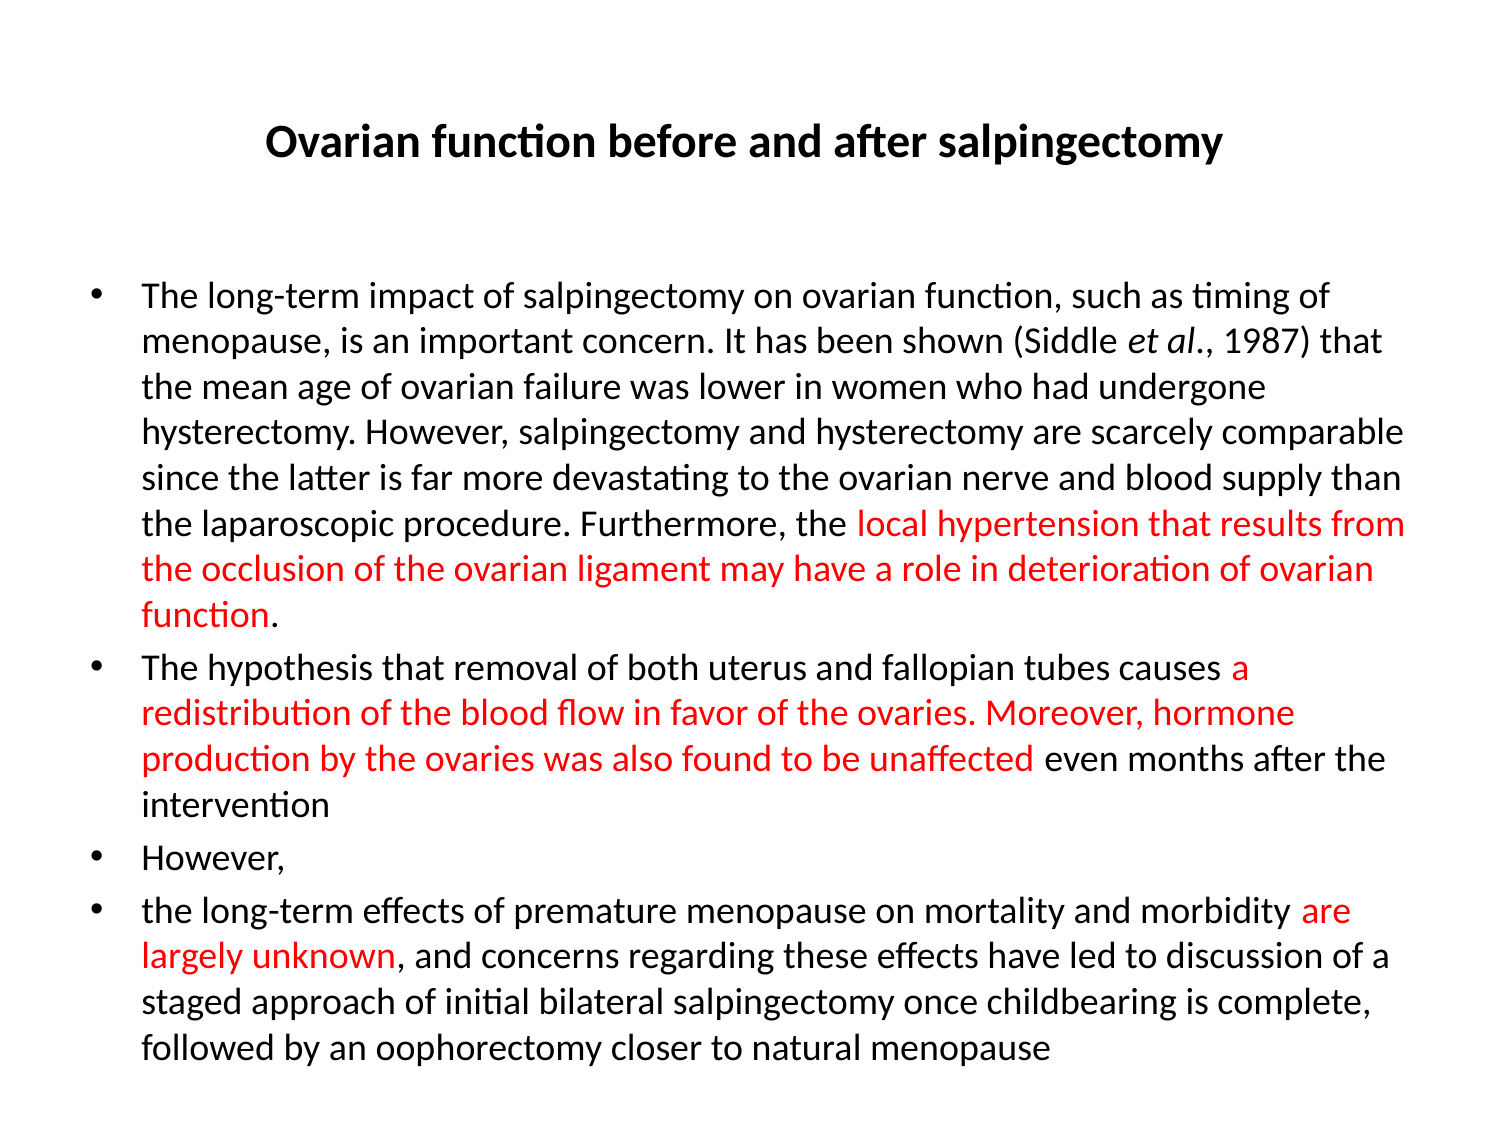

# Ovarian function before and after salpingectomy
The long-term impact of salpingectomy on ovarian function, such as timing of menopause, is an important concern. It has been shown (Siddle et al., 1987) that the mean age of ovarian failure was lower in women who had undergone hysterectomy. However, salpingectomy and hysterectomy are scarcely comparable since the latter is far more devastating to the ovarian nerve and blood supply than the laparoscopic procedure. Furthermore, the local hypertension that results from the occlusion of the ovarian ligament may have a role in deterioration of ovarian function.
The hypothesis that removal of both uterus and fallopian tubes causes a redistribution of the blood flow in favor of the ovaries. Moreover, hormone production by the ovaries was also found to be unaffected even months after the intervention
However,
the long-term effects of premature menopause on mortality and morbidity are largely unknown, and concerns regarding these effects have led to discussion of a staged approach of initial bilateral salpingectomy once childbearing is complete, followed by an oophorectomy closer to natural menopause